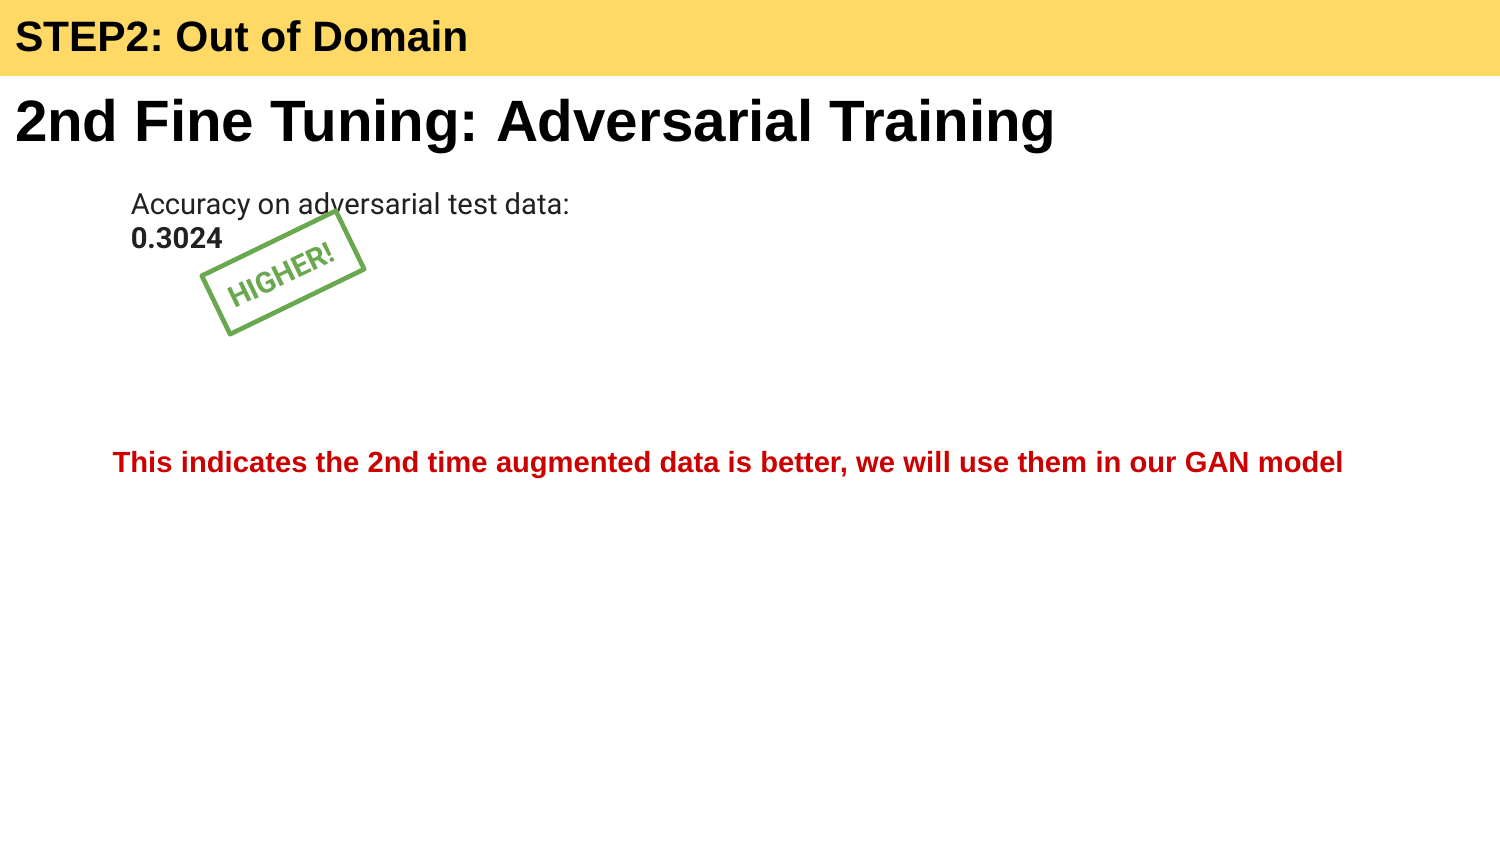

STEP2: Out of Domain
2nd Fine Tuning: Adversarial Training
Accuracy on adversarial test data: 0.3024
HIGHER!
This indicates the 2nd time augmented data is better, we will use them in our GAN model